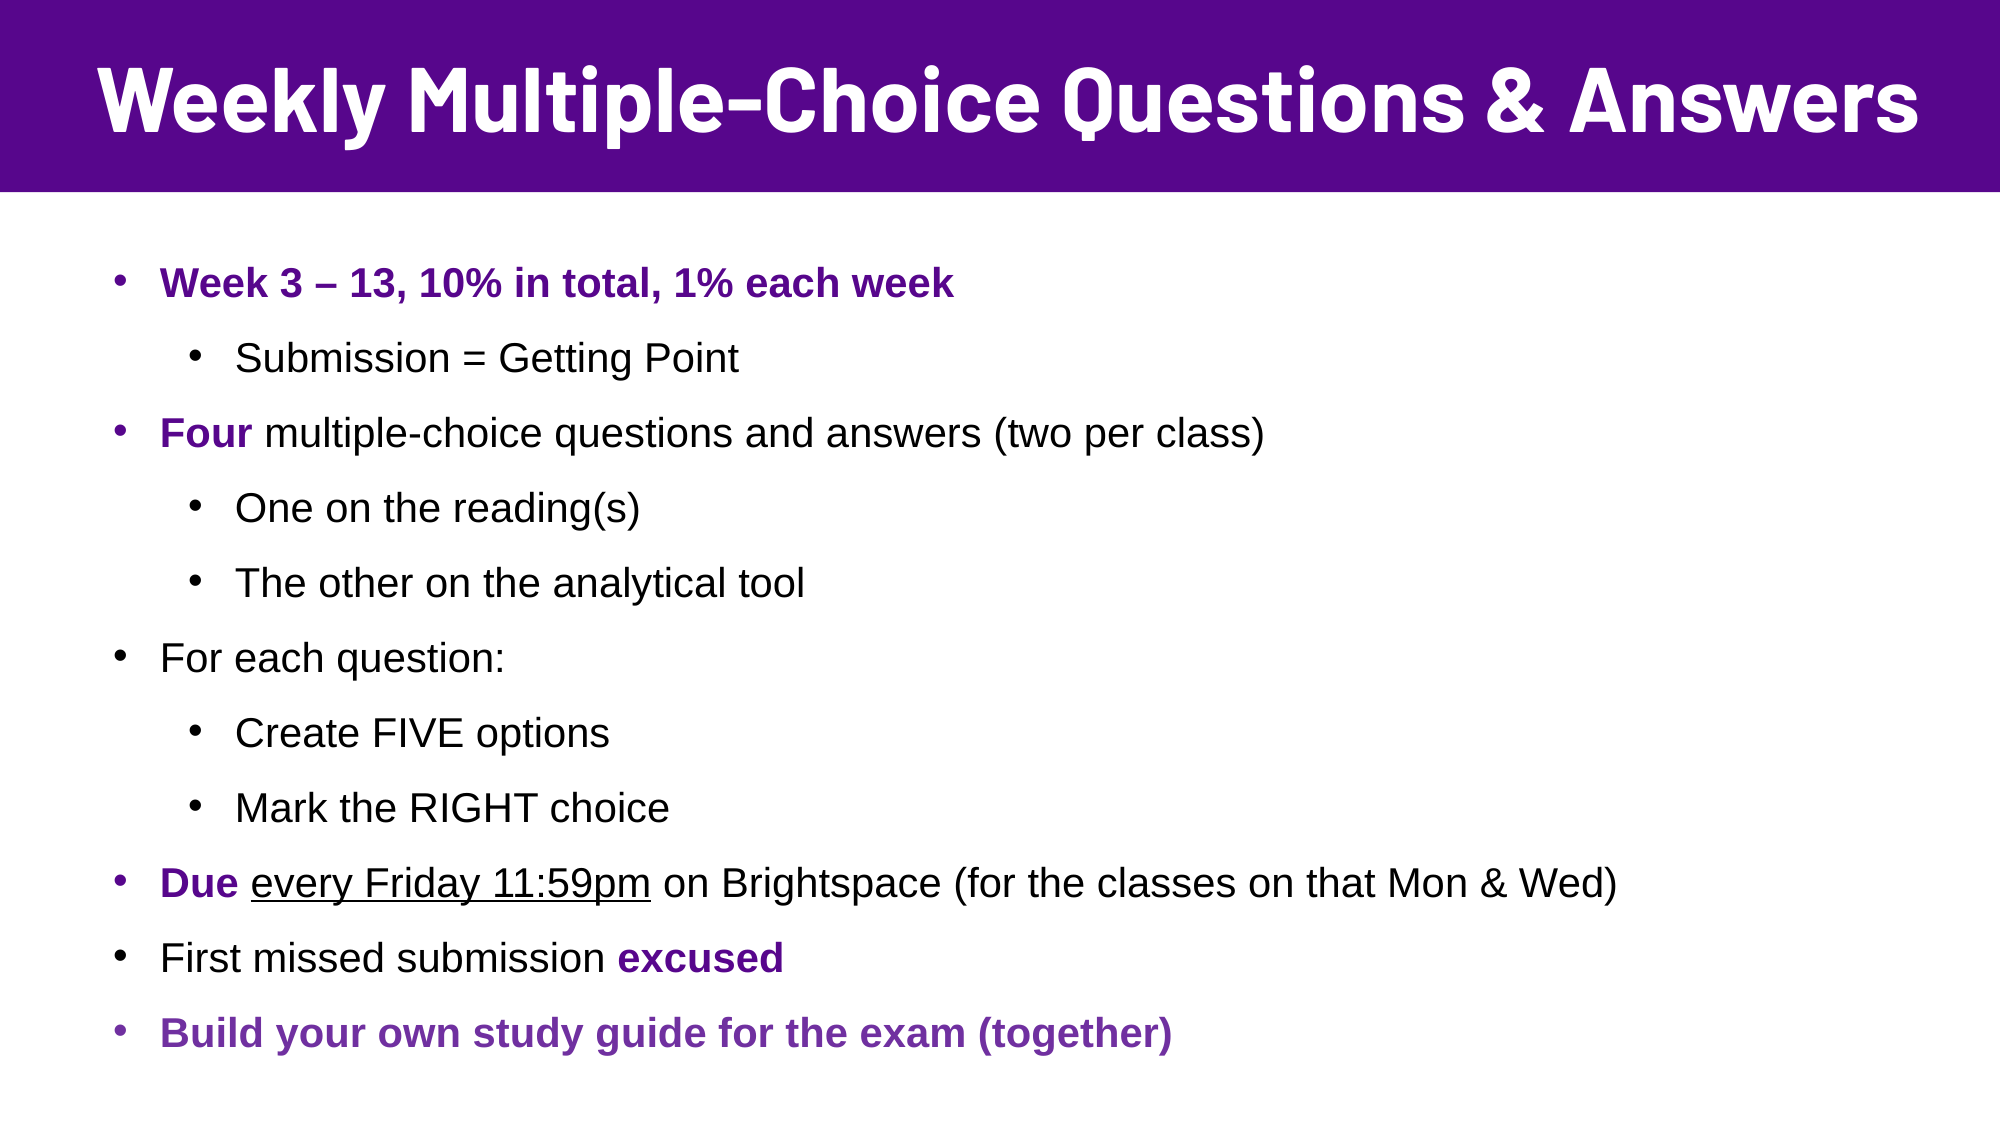

Weekly Multiple-Choice Questions & Answers
Week 3 – 13, 10% in total, 1% each week
Submission = Getting Point
Four multiple-choice questions and answers (two per class)
One on the reading(s)
The other on the analytical tool
For each question:
Create FIVE options
Mark the RIGHT choice
Due every Friday 11:59pm on Brightspace (for the classes on that Mon & Wed)
First missed submission excused
Build your own study guide for the exam (together)